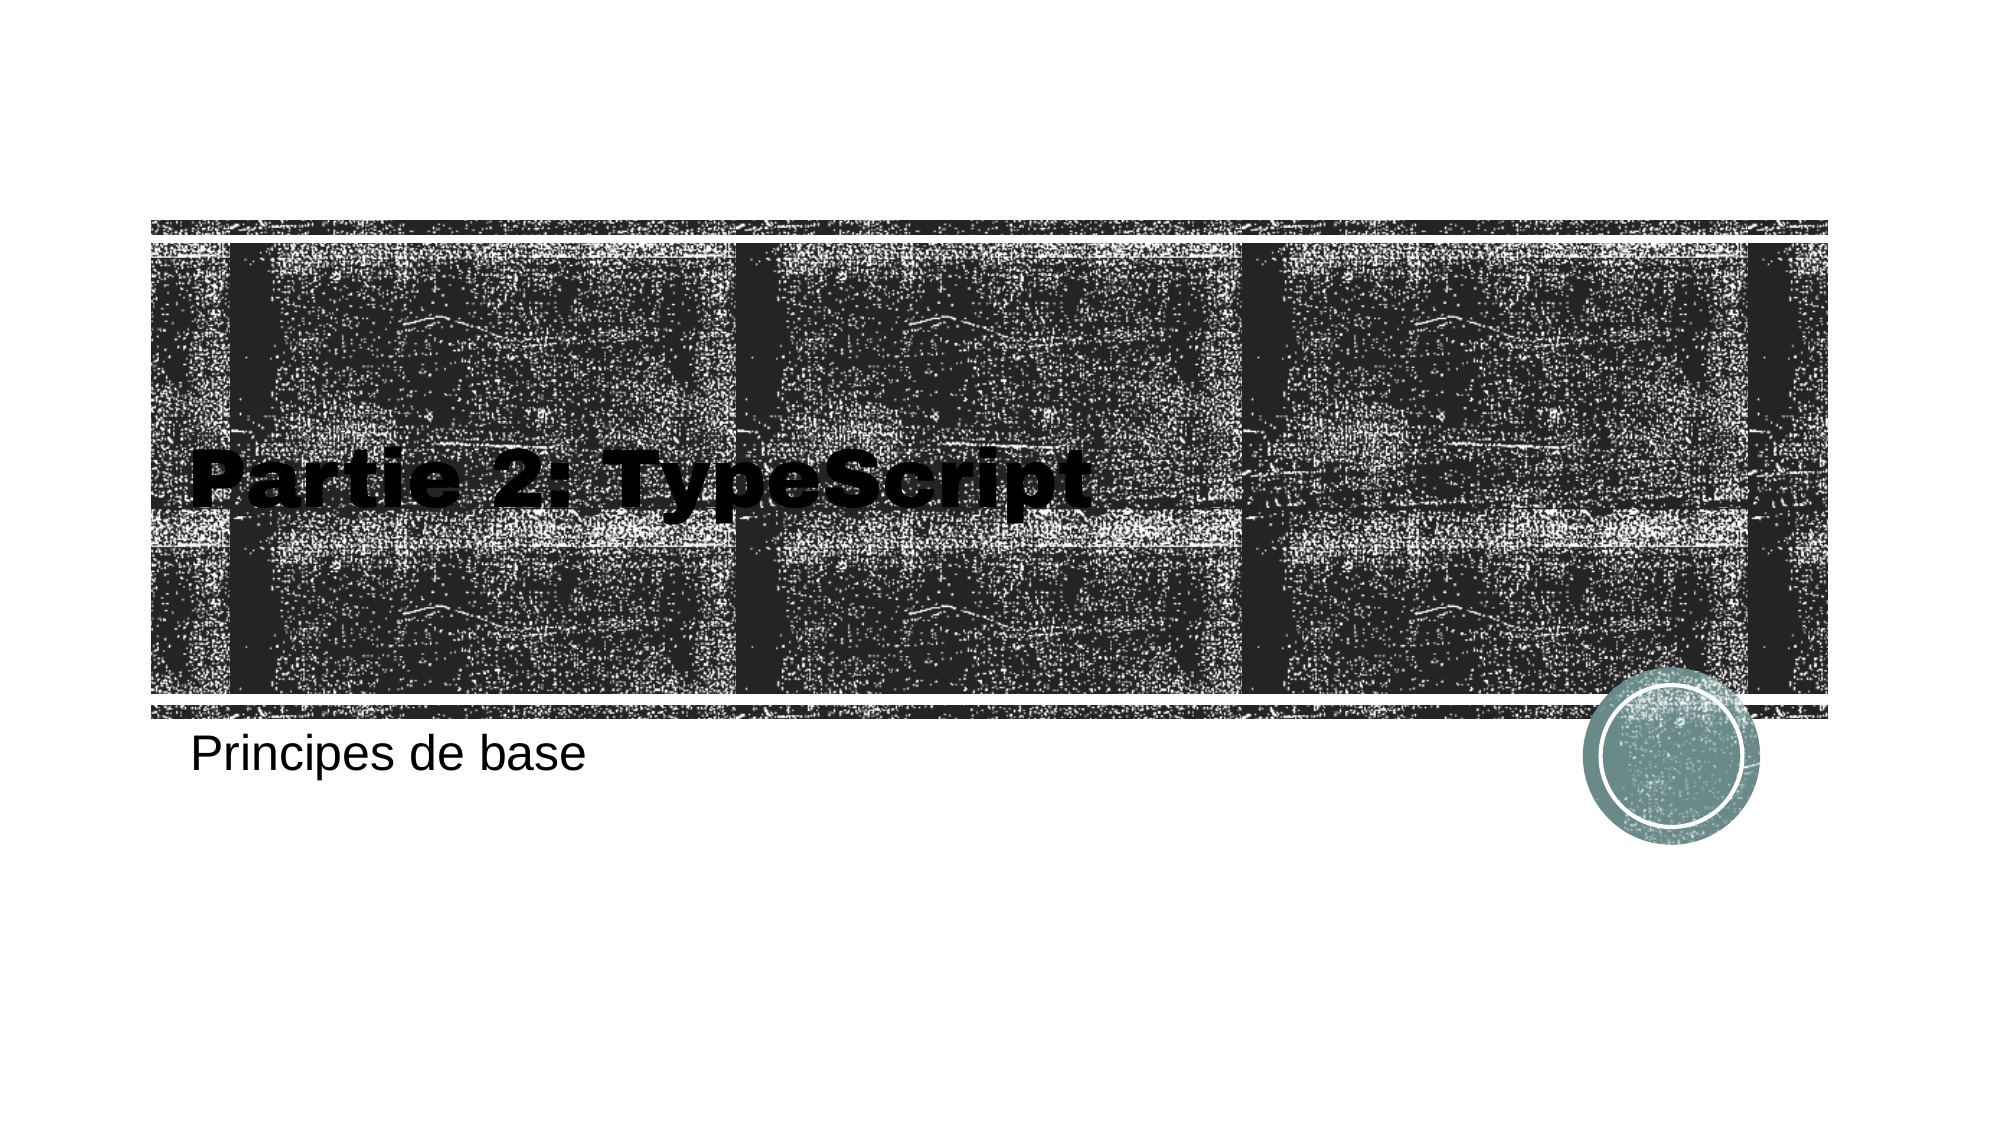

# Partie 2: TypeScript
Principes de base